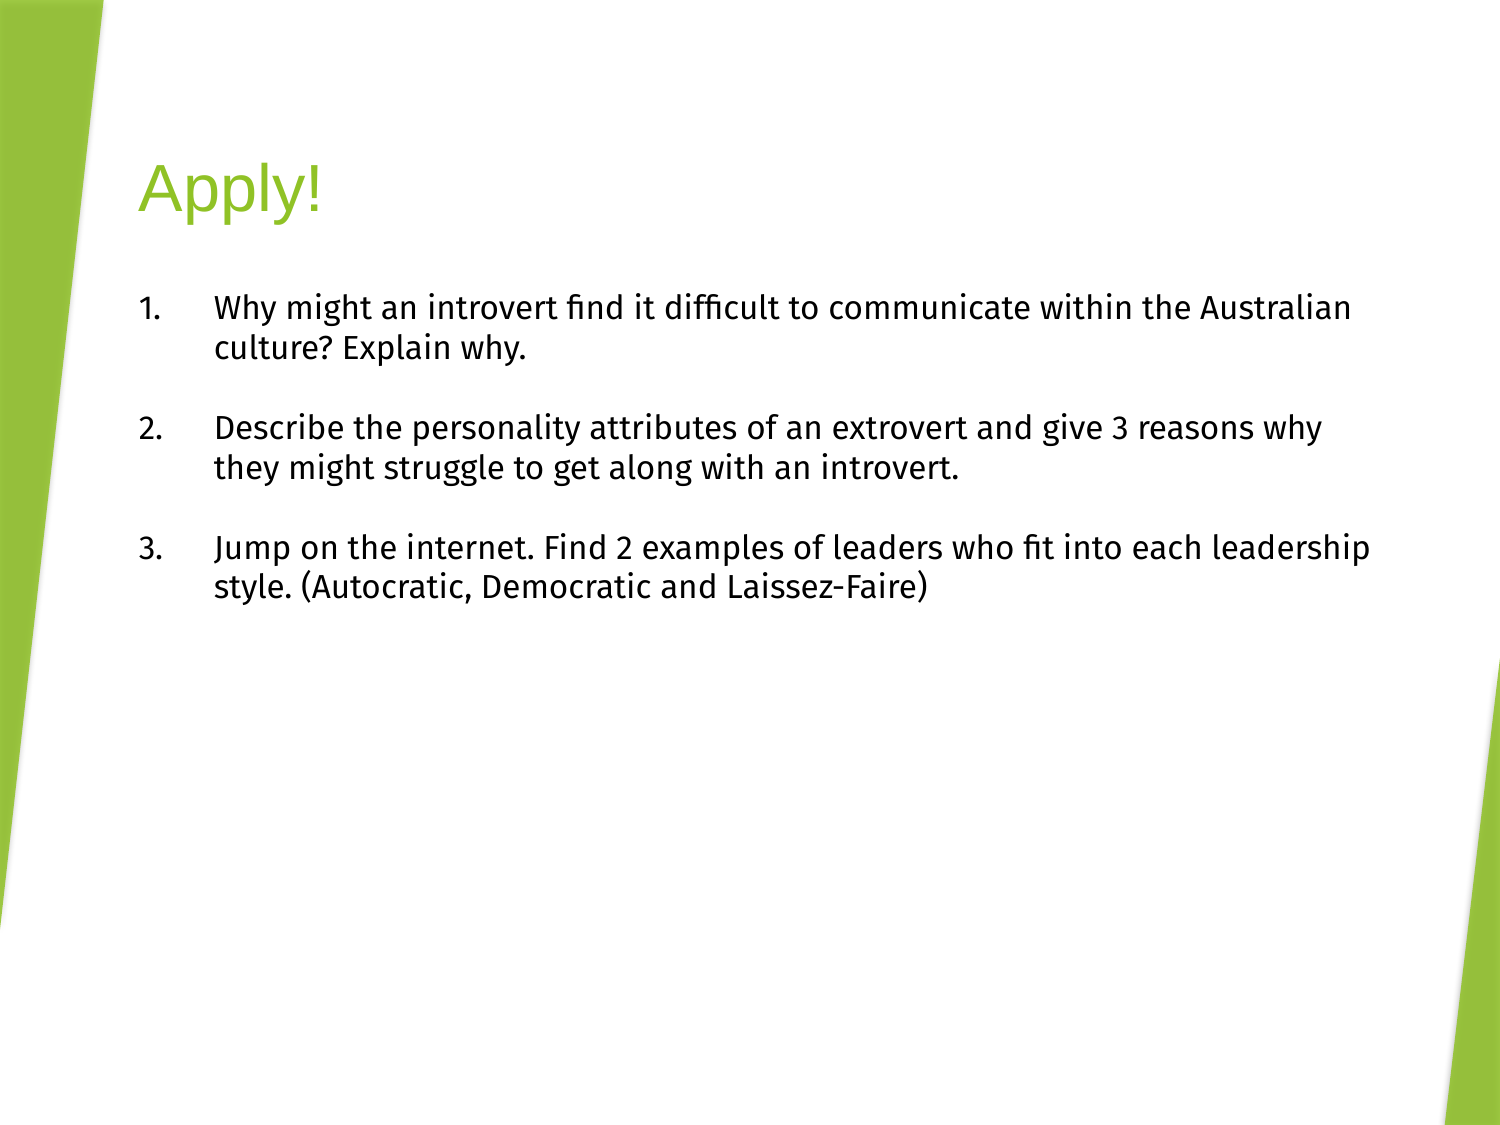

# Apply!
Why might an introvert find it difficult to communicate within the Australian culture? Explain why.

Describe the personality attributes of an extrovert and give 3 reasons why they might struggle to get along with an introvert.

Jump on the internet. Find 2 examples of leaders who fit into each leadership style. (Autocratic, Democratic and Laissez-Faire)